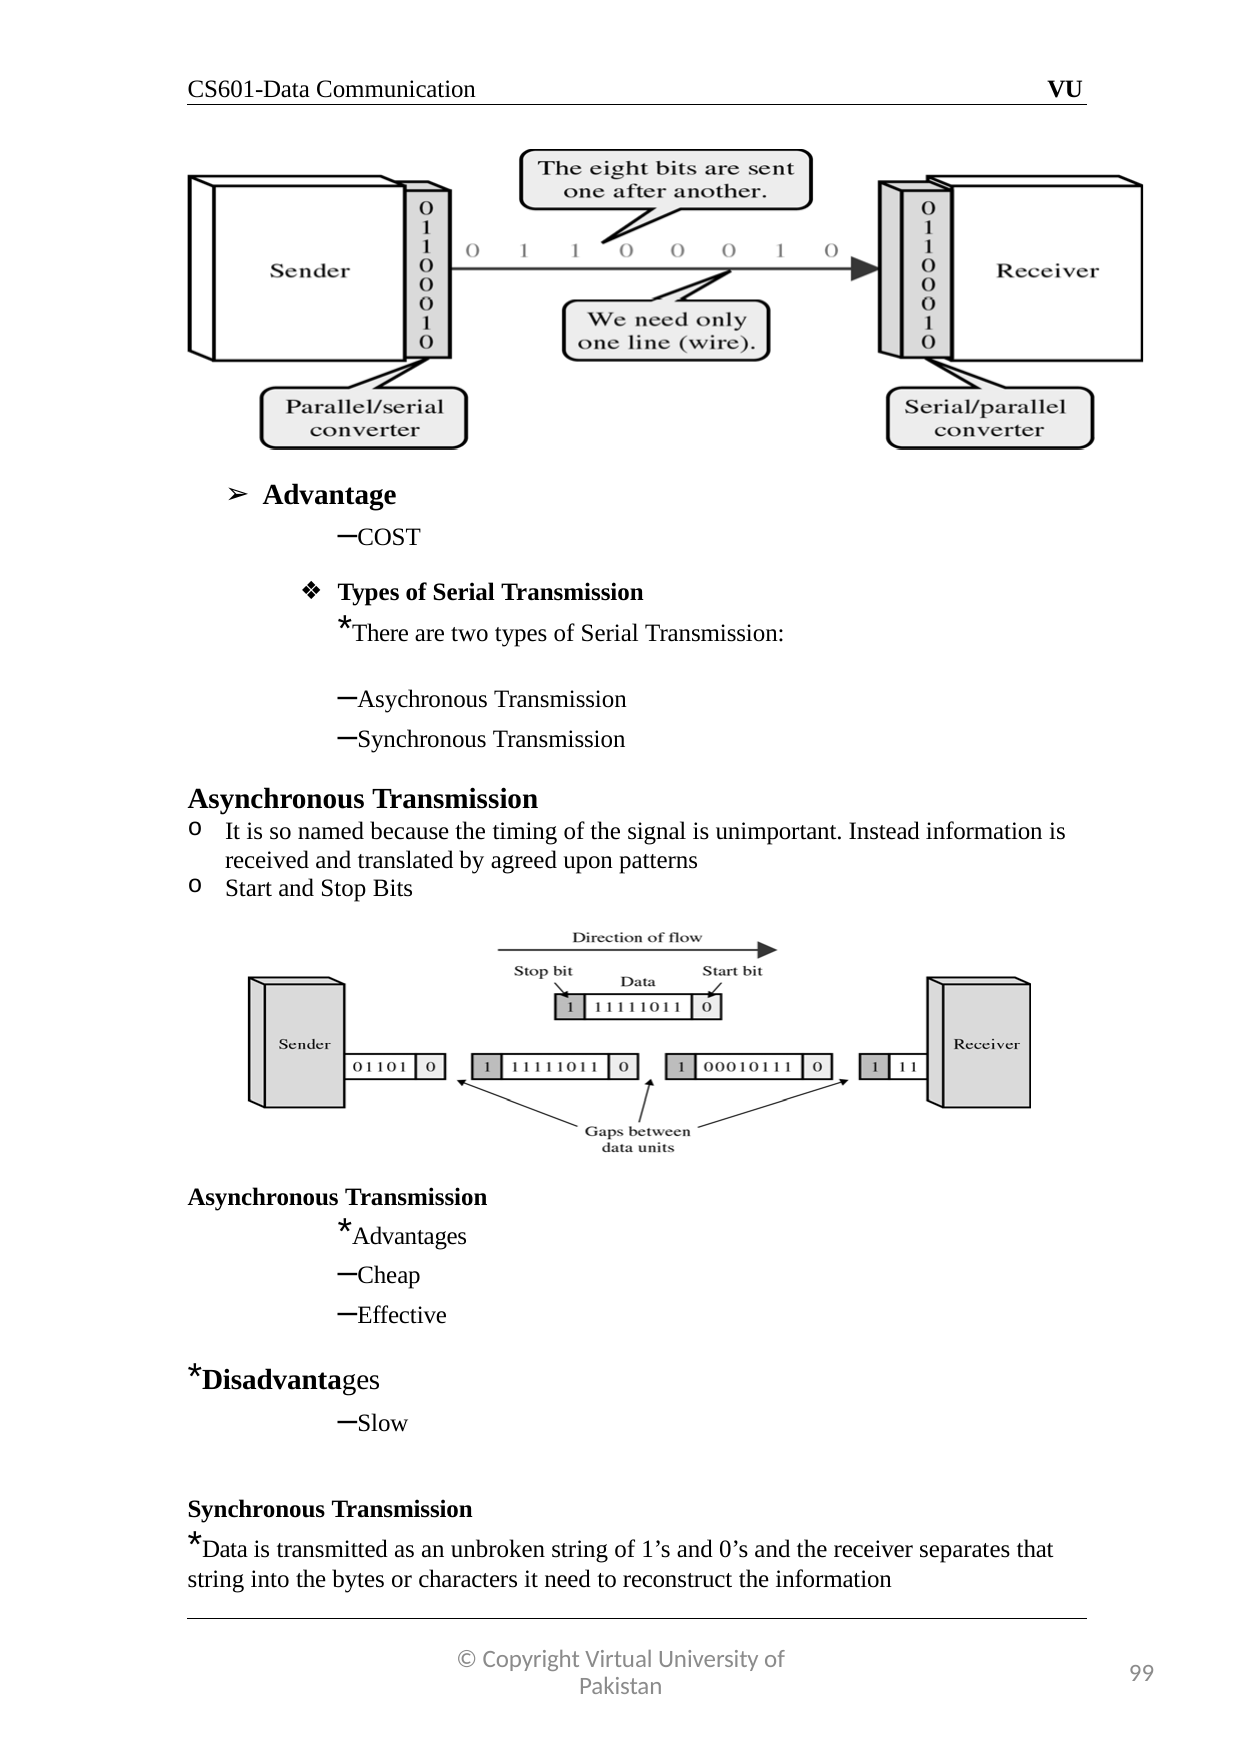

CS601-Data Communication
VU

Advantage
–COST
Types of Serial Transmission
*There are two types of Serial Transmission:
–Asychronous Transmission
–Synchronous Transmission
Asynchronous Transmission
It is so named because the timing of the signal is unimportant. Instead information is  received and translated by agreed upon patterns
Start and Stop Bits

Asynchronous Transmission
*Advantages
–Cheap
–Effective
*Disadvantages
–Slow

Synchronous Transmission
*Data is transmitted as an unbroken string of 1’s and 0’s and the receiver separates that  string into the bytes or characters it need to reconstruct the information

© Copyright Virtual University of Pakistan
99